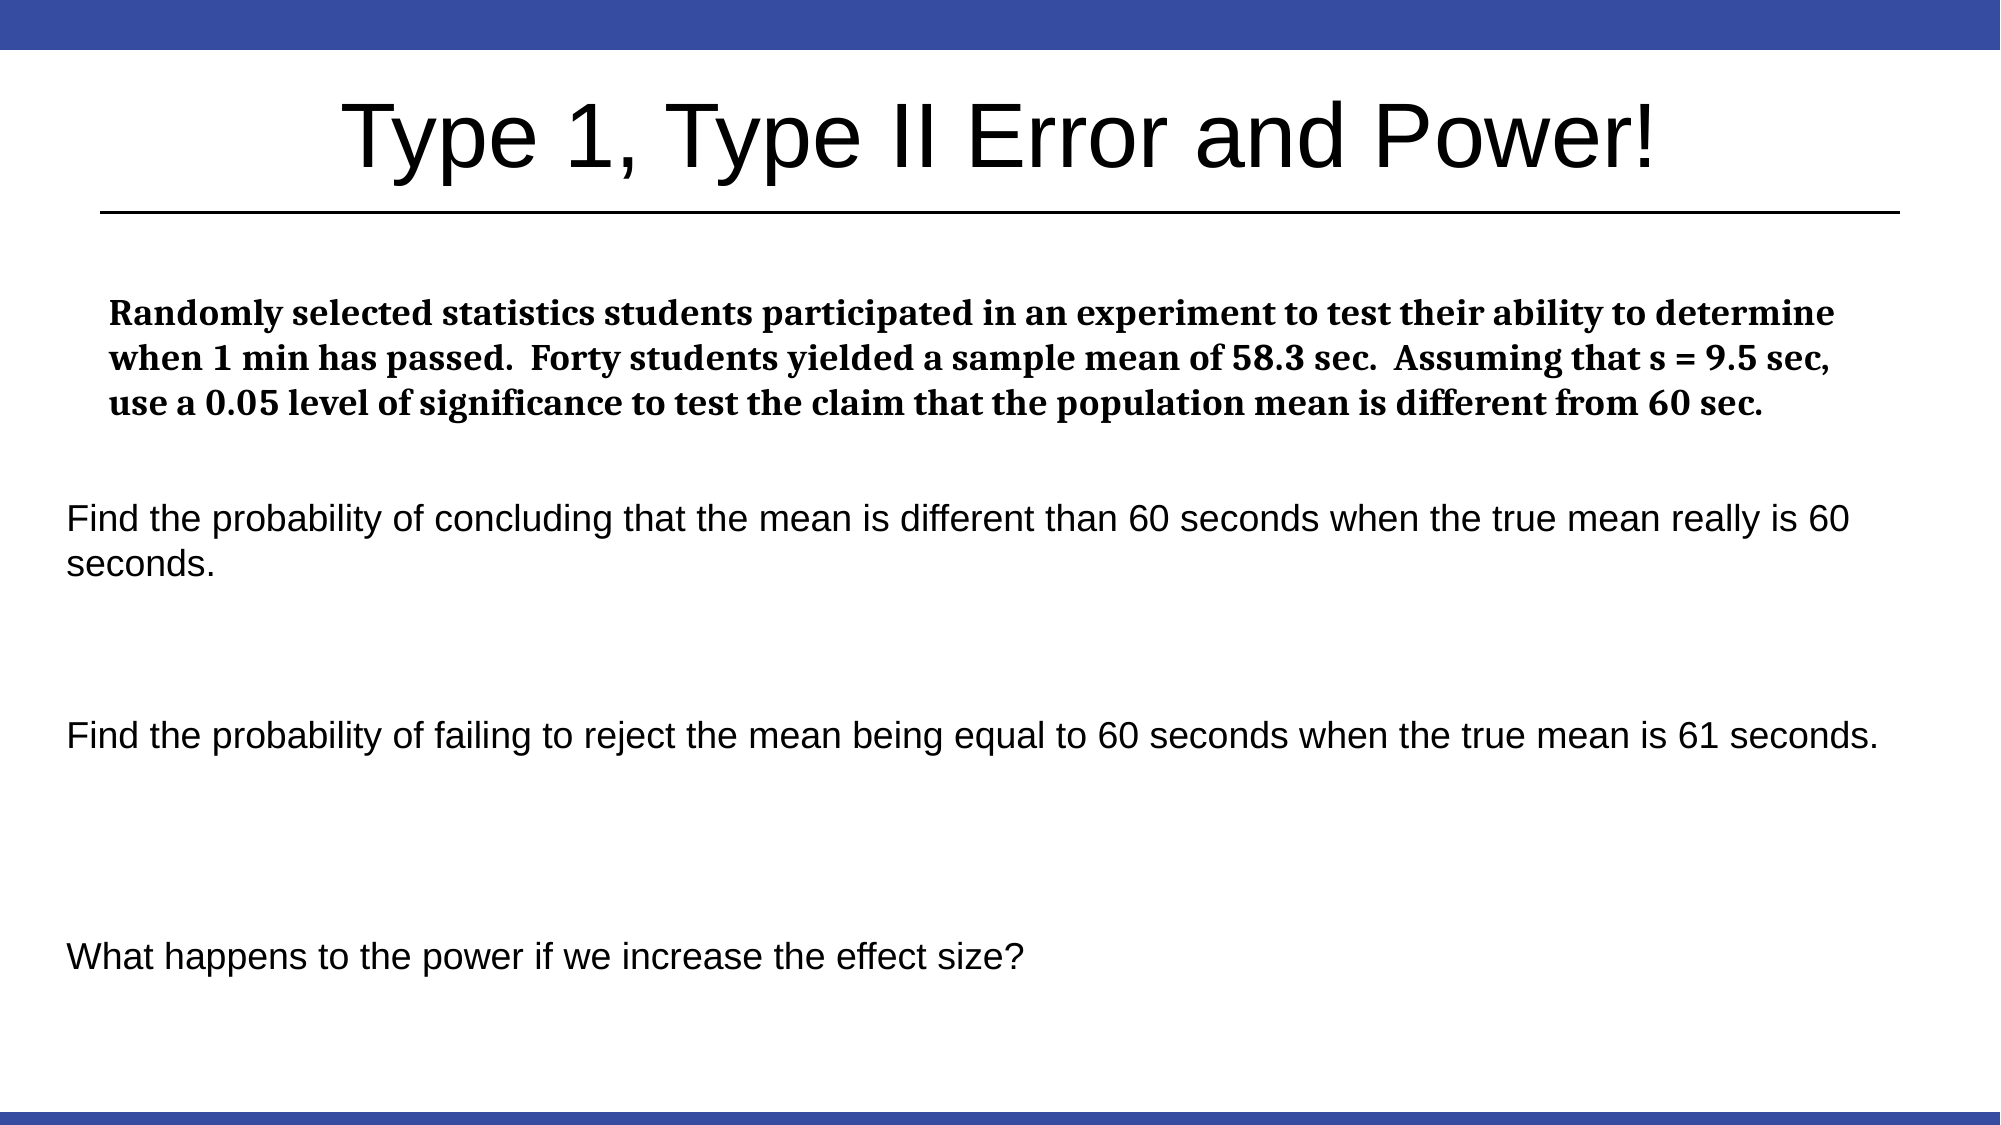

# Type 1, Type II Error and Power!
Randomly selected statistics students participated in an experiment to test their ability to determine when 1 min has passed.  Forty students yielded a sample mean of 58.3 sec.  Assuming that s = 9.5 sec, use a 0.05 level of significance to test the claim that the population mean is different from 60 sec.
Find the probability of concluding that the mean is different than 60 seconds when the true mean really is 60 seconds.
Find the probability of failing to reject the mean being equal to 60 seconds when the true mean is 61 seconds.
What happens to the power if we increase the effect size?